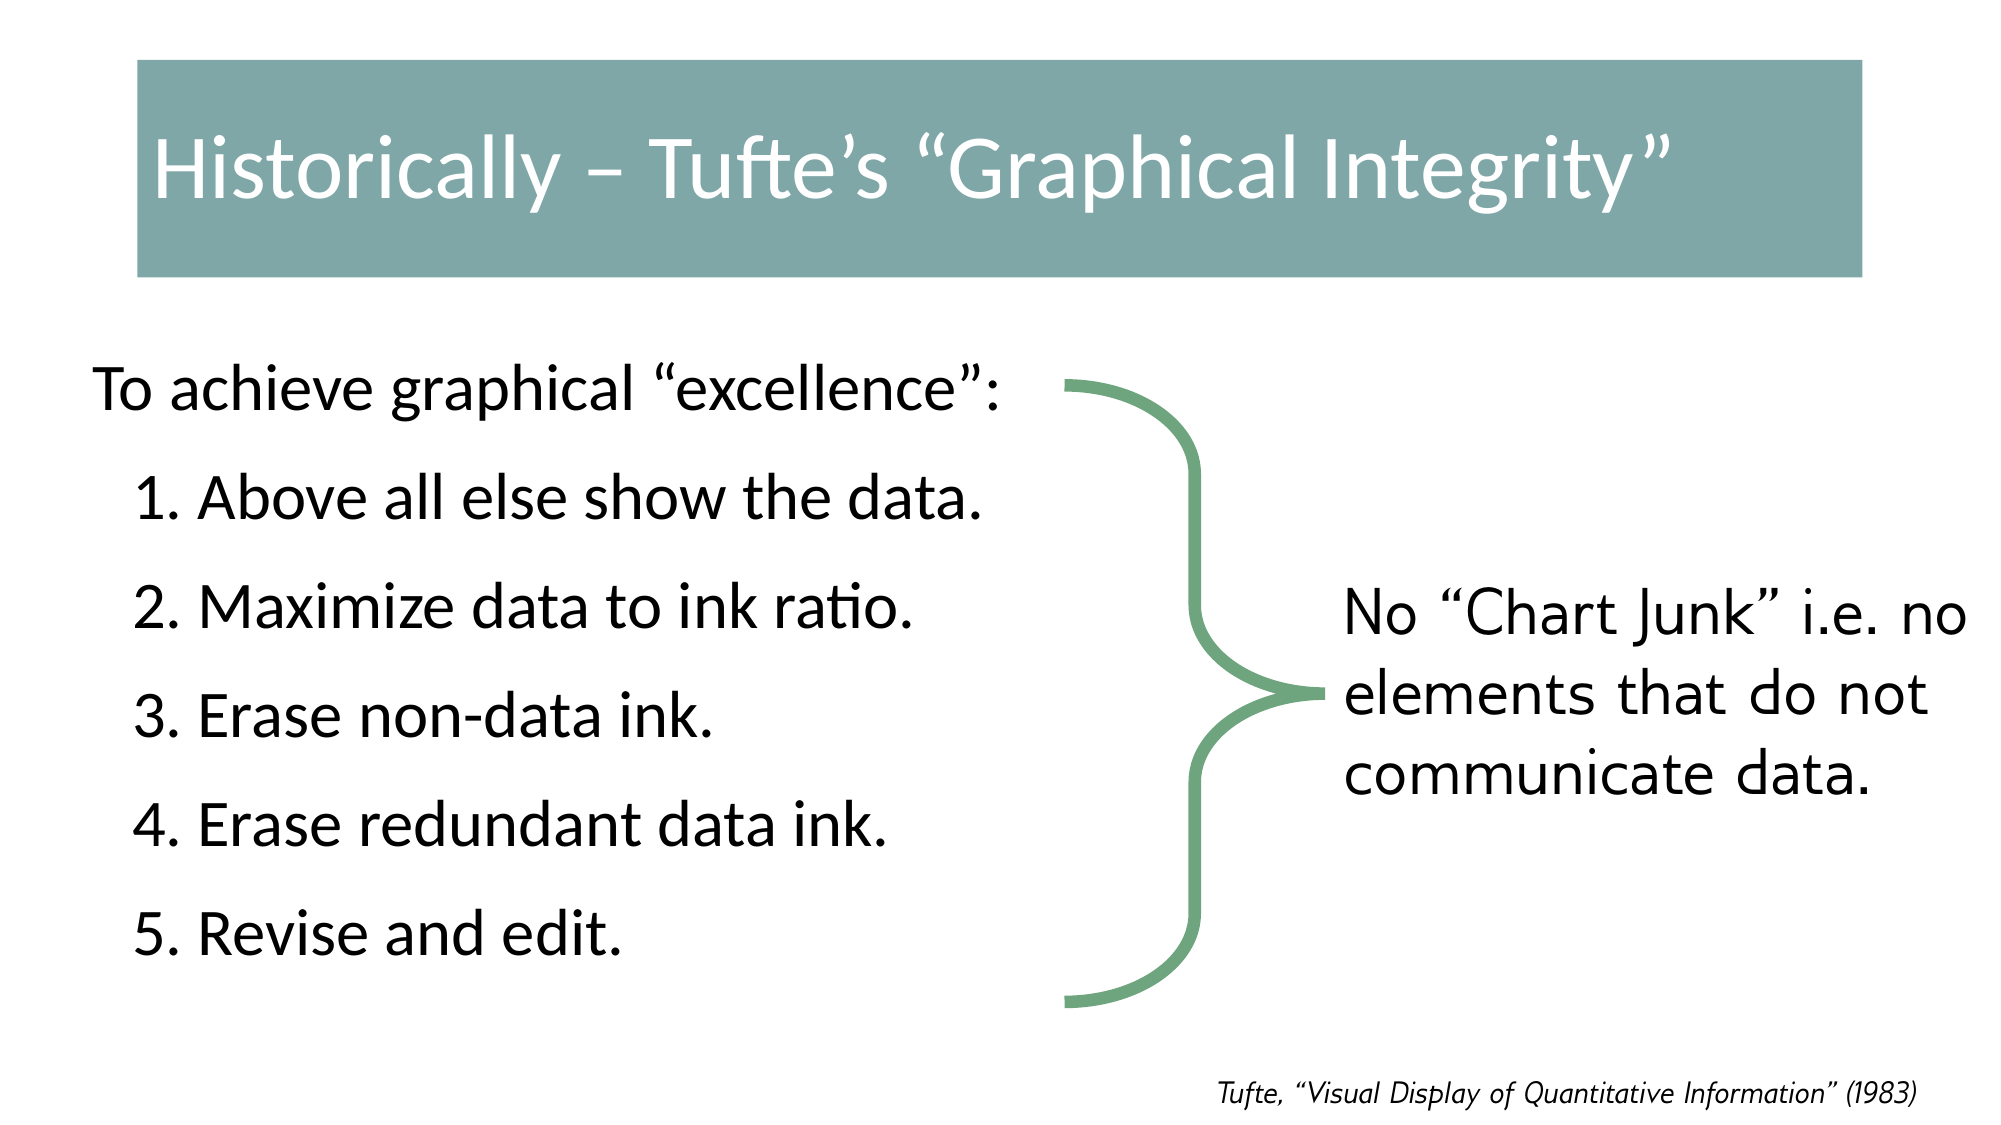

# Historically – Tufte’s “Graphical Integrity”
To achieve graphical “excellence”:
 Above all else show the data.
 Maximize data to ink ratio.
 Erase non-data ink.
 Erase redundant data ink.
 Revise and edit.

No “Chart Junk” i.e. no elements that do not communicate data.

Tufte, “Visual Display of Quantitative Information” (1983)